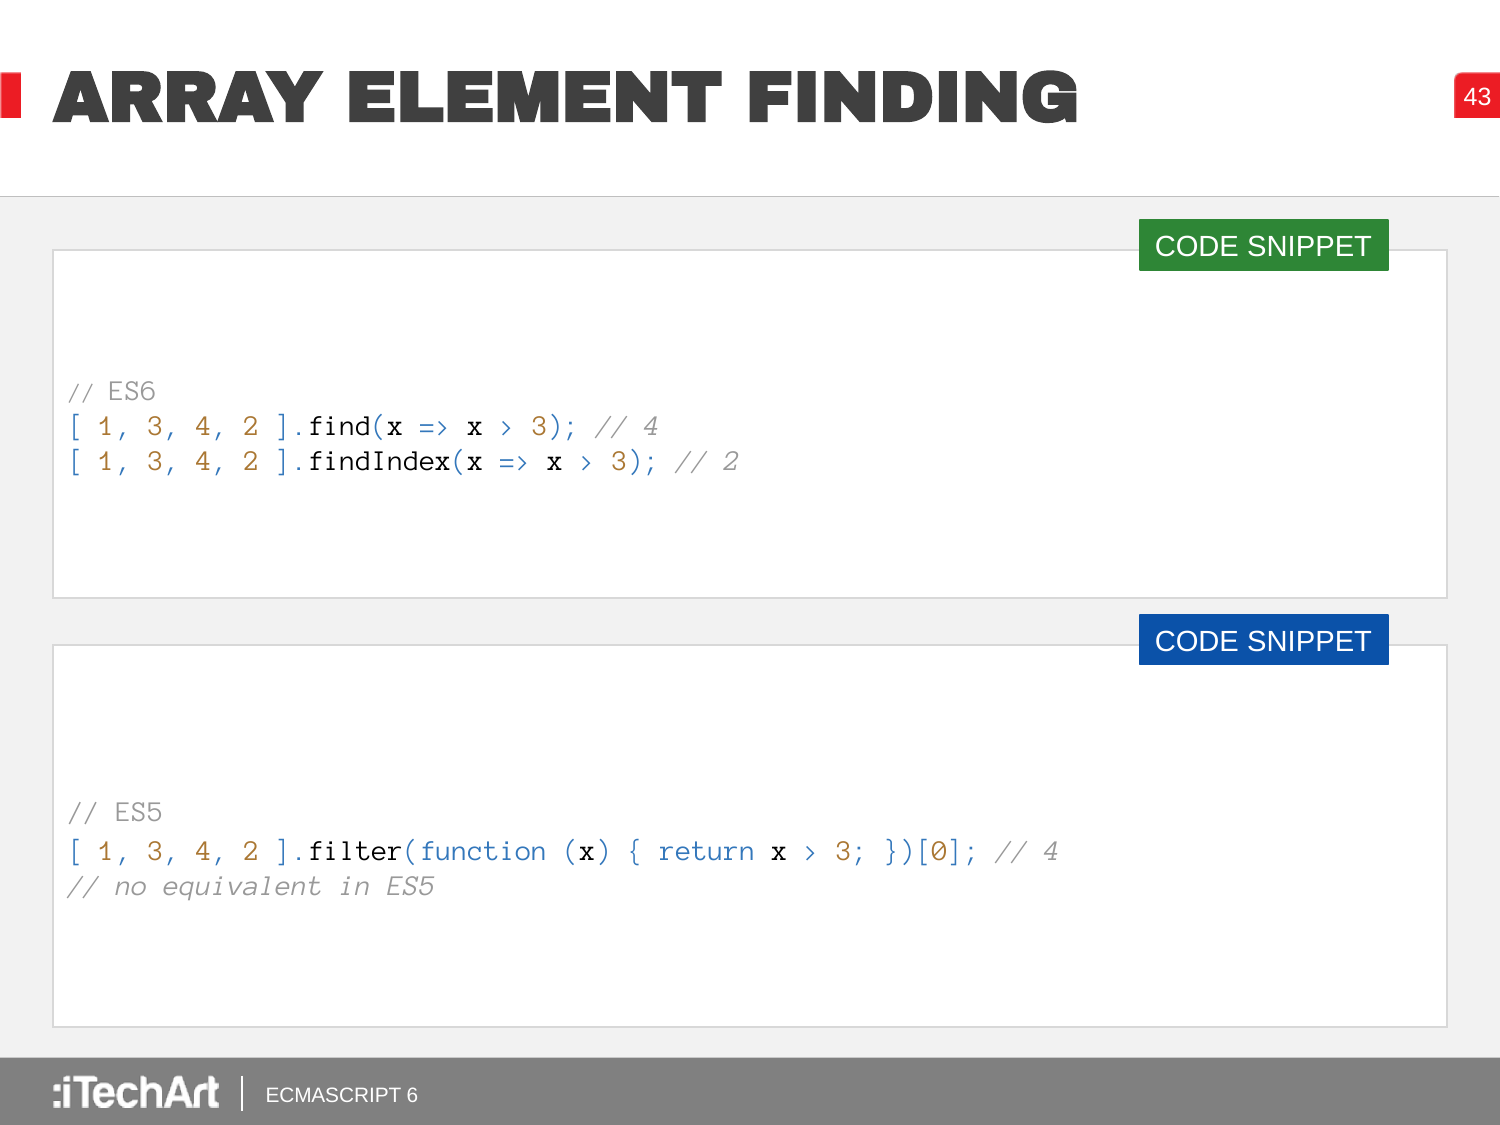

# ARRAY ELEMENT FINDING
CODE SNIPPET
// ES6
[ 1, 3, 4, 2 ].find(x => x > 3); // 4
[ 1, 3, 4, 2 ].findIndex(x => x > 3); // 2
CODE SNIPPET
// ES5
[ 1, 3, 4, 2 ].filter(function (x) { return x > 3; })[0]; // 4
// no equivalent in ES5
ECMASCRIPT 6